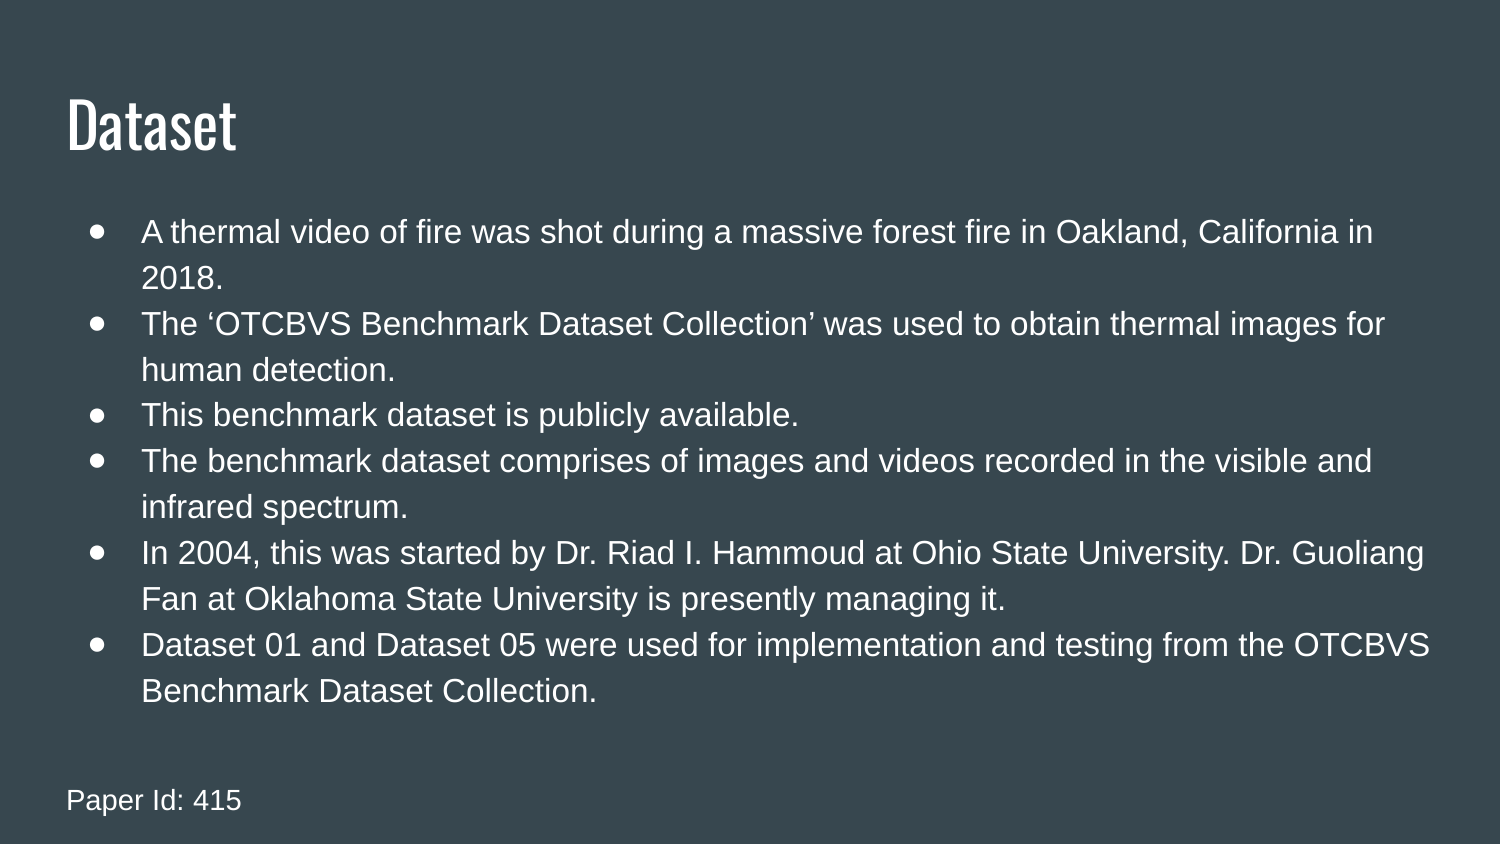

# Dataset
A thermal video of fire was shot during a massive forest fire in Oakland, California in 2018.
The ‘OTCBVS Benchmark Dataset Collection’ was used to obtain thermal images for human detection.
This benchmark dataset is publicly available.
The benchmark dataset comprises of images and videos recorded in the visible and infrared spectrum.
In 2004, this was started by Dr. Riad I. Hammoud at Ohio State University. Dr. Guoliang Fan at Oklahoma State University is presently managing it.
Dataset 01 and Dataset 05 were used for implementation and testing from the OTCBVS Benchmark Dataset Collection.

Paper Id: 415

10